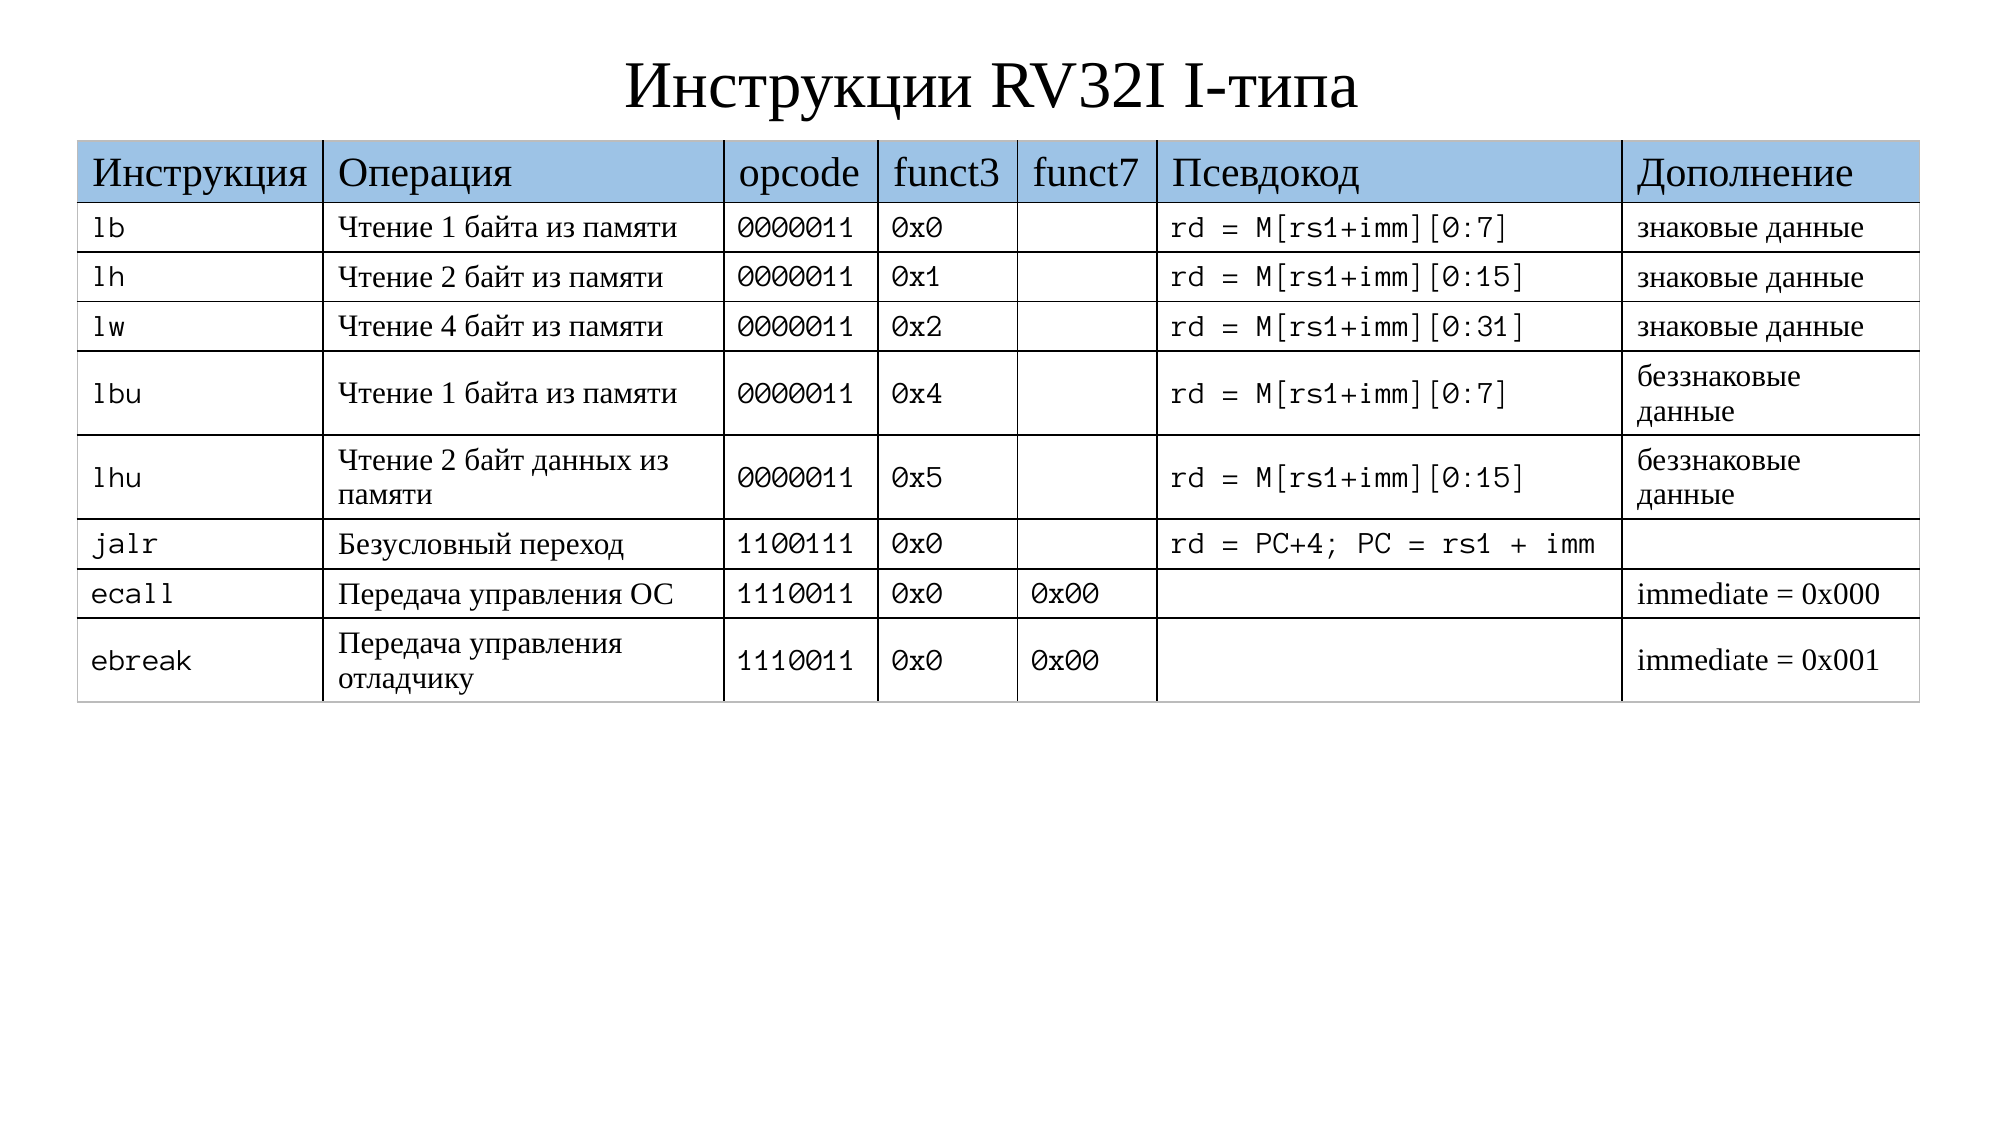

Инструкции RV32I I-типа
| Инструкция | Операция | opcode | funct3 | funct7 | Псевдокод | Дополнение |
| --- | --- | --- | --- | --- | --- | --- |
| lb | Чтение 1 байта из памяти | 0000011 | 0x0 |  | rd = M[rs1+imm][0:7] | знаковые данные |
| lh | Чтение 2 байт из памяти | 0000011 | 0x1 |  | rd = M[rs1+imm][0:15] | знаковые данные |
| lw | Чтение 4 байт из памяти | 0000011 | 0x2 |  | rd = M[rs1+imm][0:31] | знаковые данные |
| lbu | Чтение 1 байта из памяти | 0000011 | 0x4 |  | rd = M[rs1+imm][0:7] | беззнаковые данные |
| lhu | Чтение 2 байт данных из памяти | 0000011 | 0x5 |  | rd = M[rs1+imm][0:15] | беззнаковые данные |
| jalr | Безусловный переход | 1100111 | 0x0 |  | rd = PC+4; PC = rs1 + imm |  |
| ecall | Передача управления ОС | 1110011 | 0x0 | 0x00 |  | immediate = 0x000 |
| ebreak | Передача управления отладчику | 1110011 | 0x0 | 0x00 |  | immediate = 0x001 |